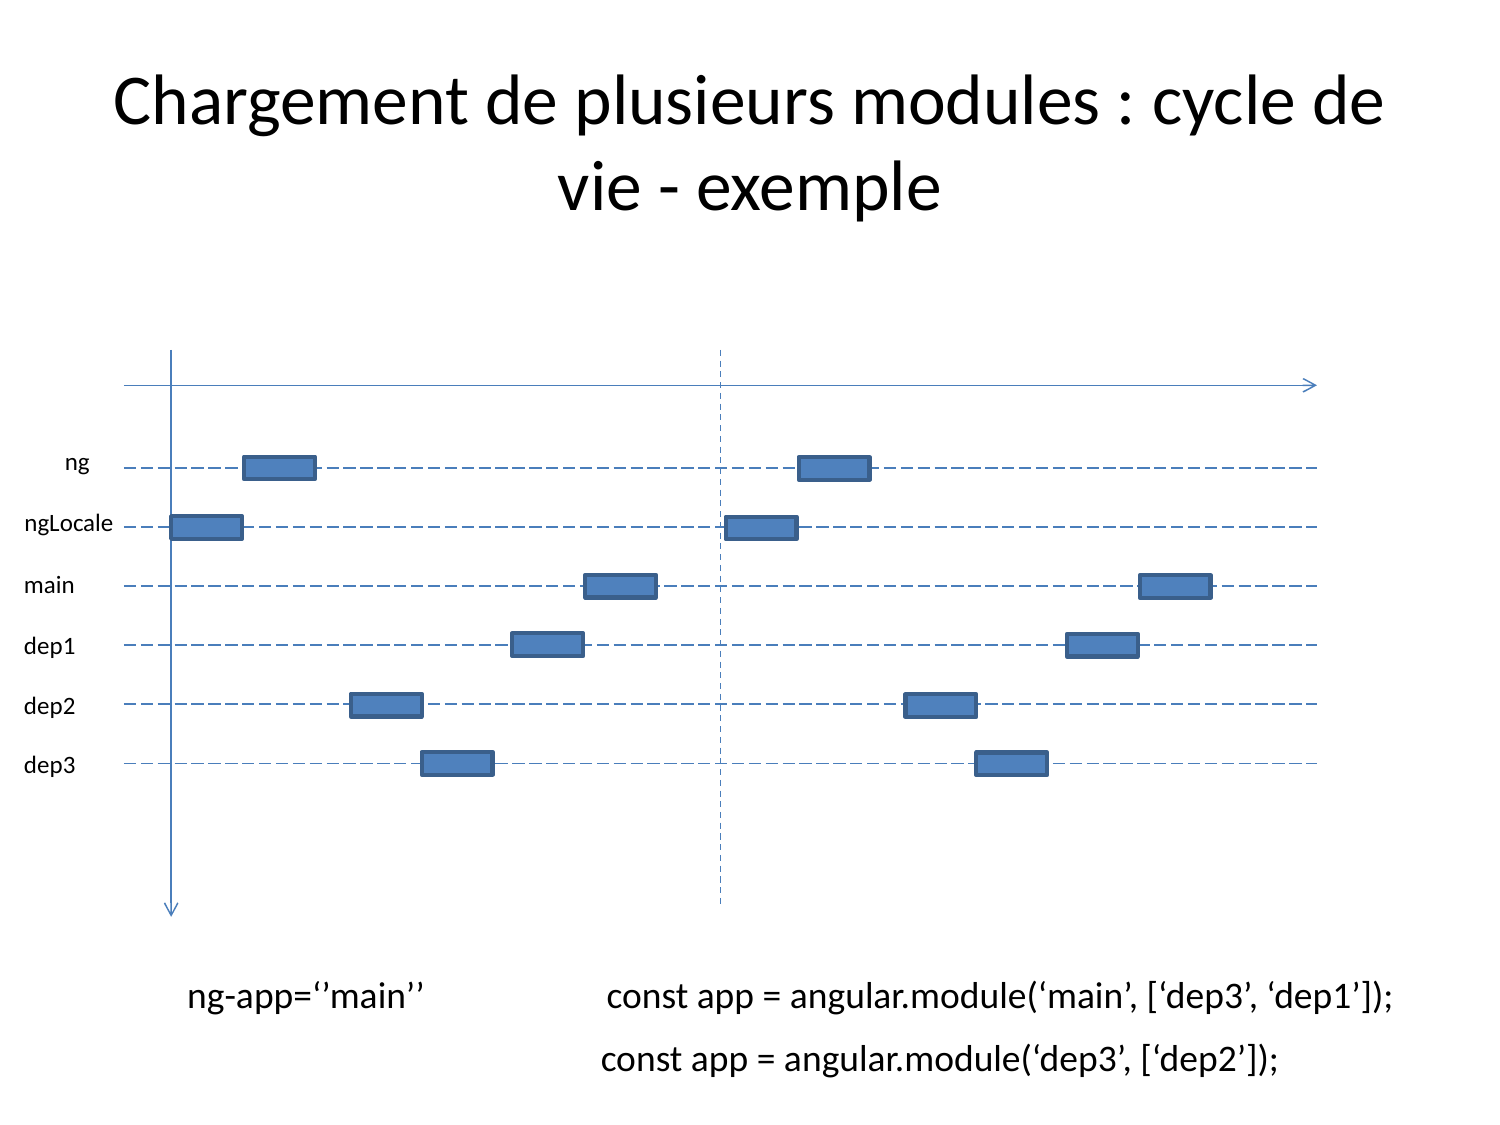

# Chargement de plusieurs modules : cycle de vie - exemple
ng

ngLocale

main

dep1

dep2

dep3

ng-app=‘’main’’
const app = angular.module(‘main’, [‘dep3’, ‘dep1’]);
const app = angular.module(‘dep3’, [‘dep2’]);